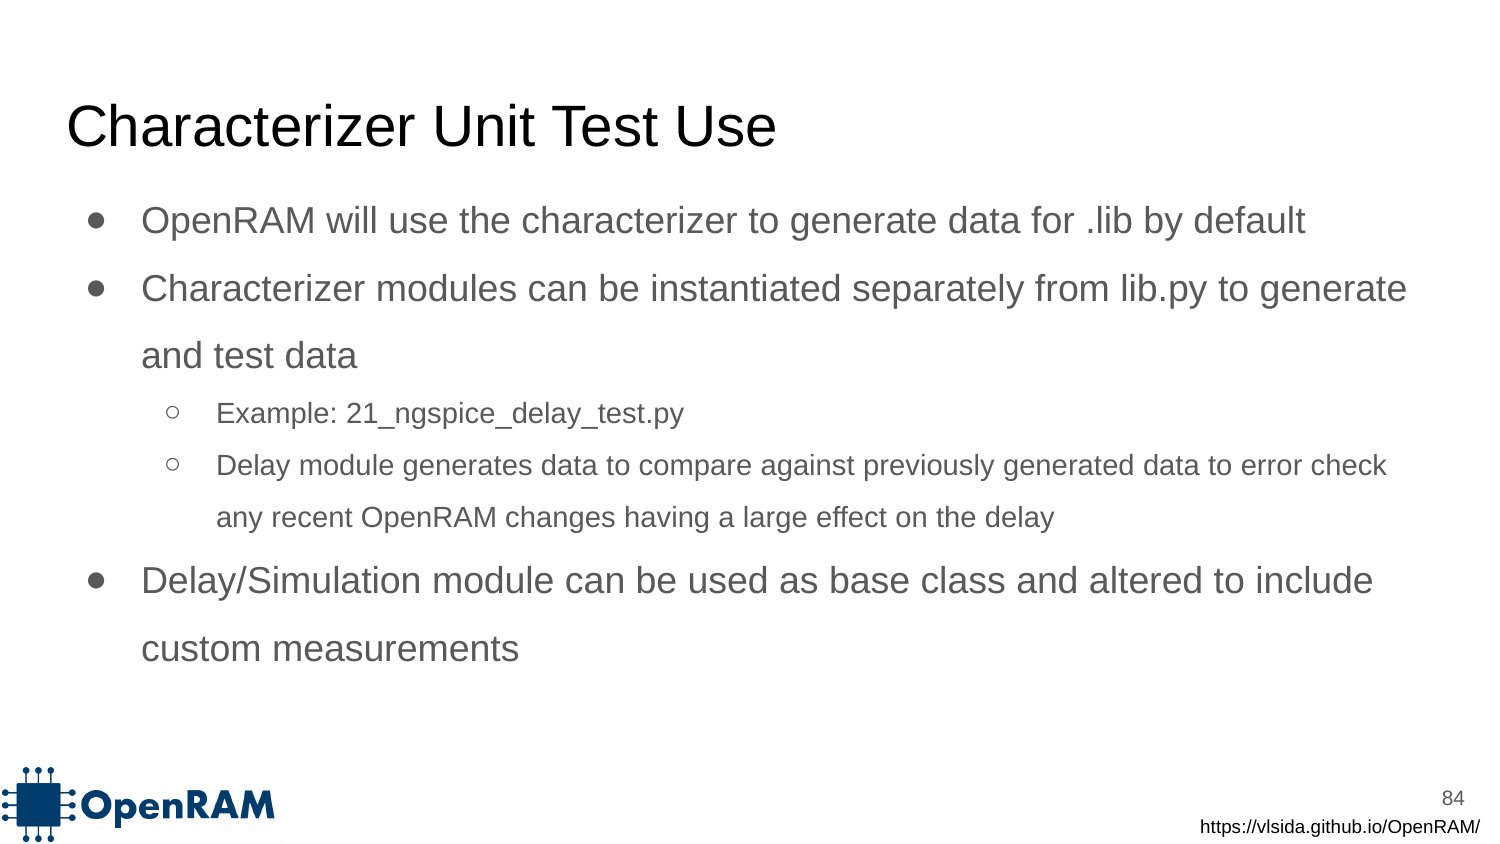

# Characterizer Unit Test Use
OpenRAM will use the characterizer to generate data for .lib by default
Characterizer modules can be instantiated separately from lib.py to generate and test data
Example: 21_ngspice_delay_test.py
Delay module generates data to compare against previously generated data to error check any recent OpenRAM changes having a large effect on the delay
Delay/Simulation module can be used as base class and altered to include custom measurements
84